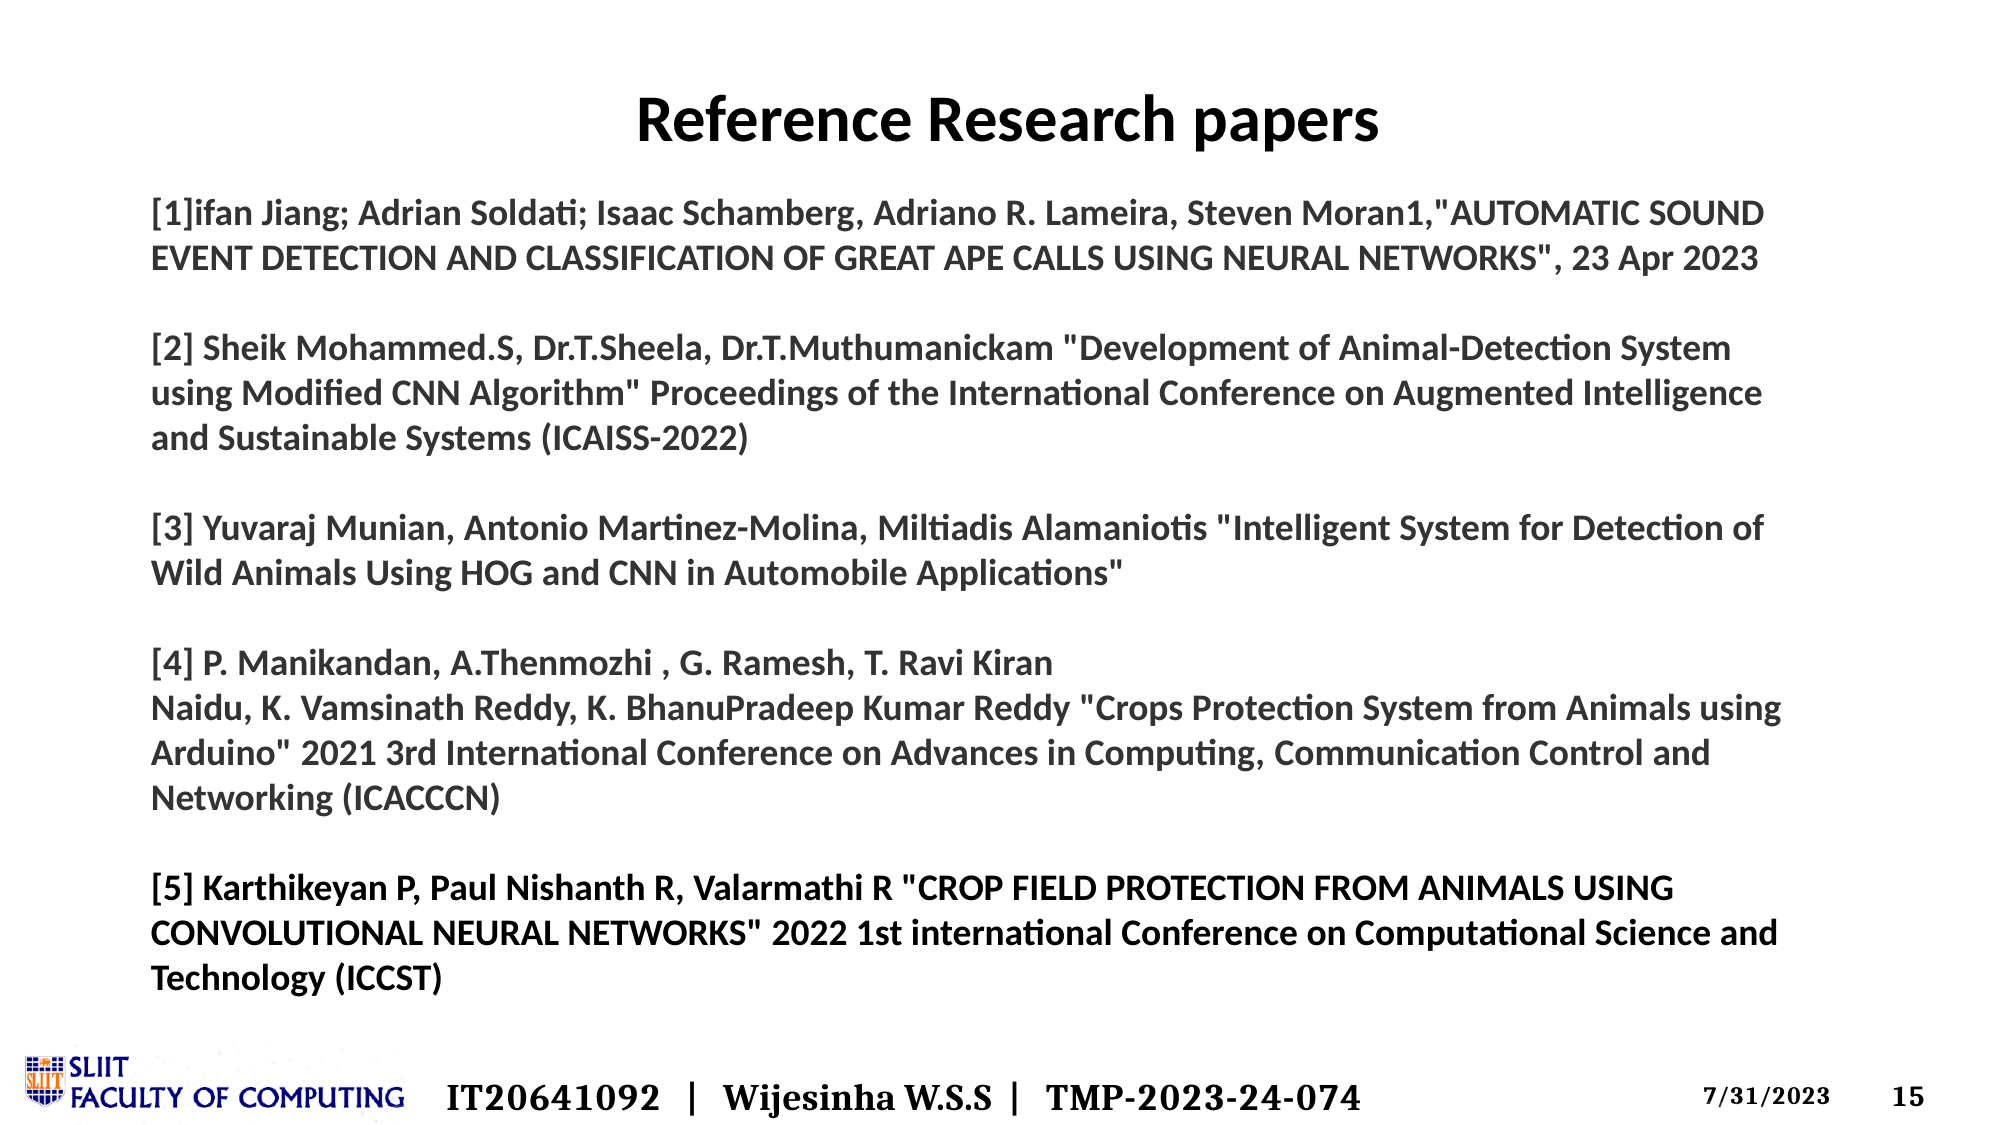

# Reference Research papers
[1]ifan Jiang; Adrian Soldati; Isaac Schamberg, Adriano R. Lameira, Steven Moran1,"AUTOMATIC SOUND EVENT DETECTION AND CLASSIFICATION OF GREAT APE CALLS USING NEURAL NETWORKS", 23 Apr 2023

[2] Sheik Mohammed.S, Dr.T.Sheela, Dr.T.Muthumanickam "Development of Animal-Detection System using Modified CNN Algorithm" Proceedings of the International Conference on Augmented Intelligence and Sustainable Systems (ICAISS-2022)

[3] Yuvaraj Munian, Antonio Martinez-Molina, Miltiadis Alamaniotis "Intelligent System for Detection of Wild Animals Using HOG and CNN in Automobile Applications"

[4] P. Manikandan, A.Thenmozhi , G. Ramesh, T. Ravi Kiran Naidu, K. Vamsinath Reddy, K. BhanuPradeep Kumar Reddy "Crops Protection System from Animals using Arduino" 2021 3rd International Conference on Advances in Computing, Communication Control and Networking (ICACCCN)

[5] Karthikeyan P, Paul Nishanth R, Valarmathi R "CROP FIELD PROTECTION FROM ANIMALS USING CONVOLUTIONAL NEURAL NETWORKS" 2022 1st international Conference on Computational Science and Technology (ICCST)

IT20641092   |   Wijesinha W.S.S  |   TMP-2023-24-074